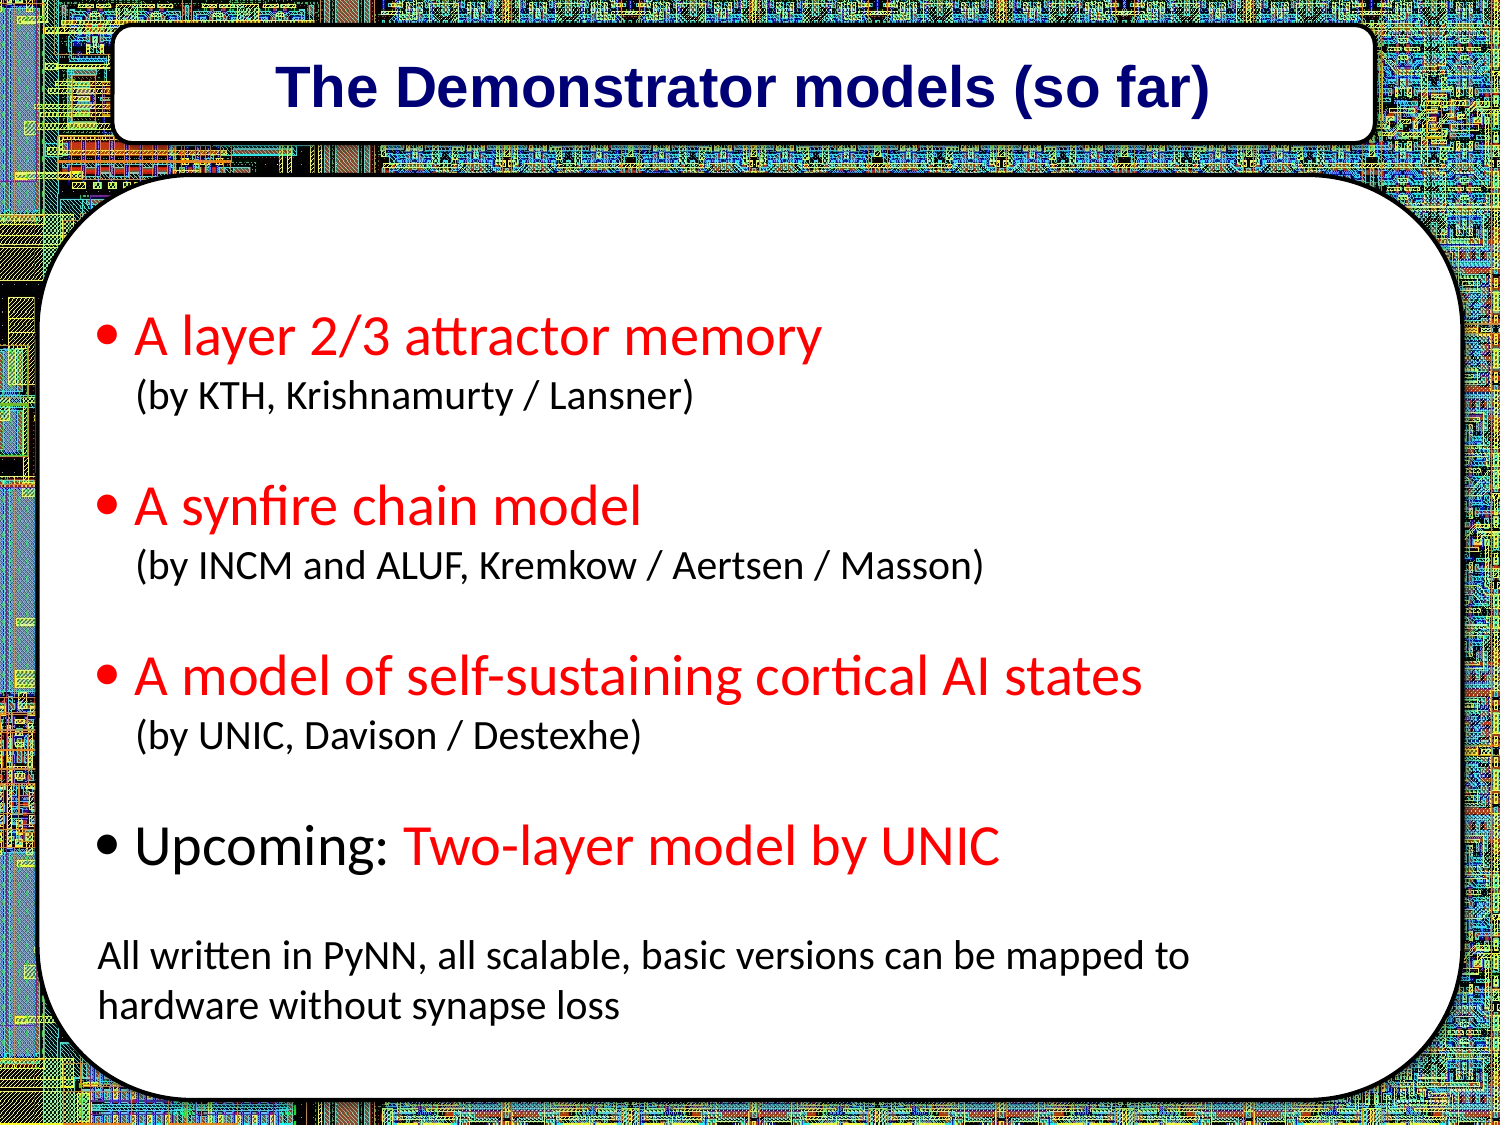

The Demonstrator models (so far)

• A layer 2/3 attractor memory
    (by KTH, Krishnamurty / Lansner)

• A synfire chain model
    (by INCM and ALUF, Kremkow / Aertsen / Masson)

• A model of self-sustaining cortical AI states
    (by UNIC, Davison / Destexhe)

• Upcoming: Two-layer model by UNIC

All written in PyNN, all scalable, basic versions can be mapped to
hardware without synapse loss